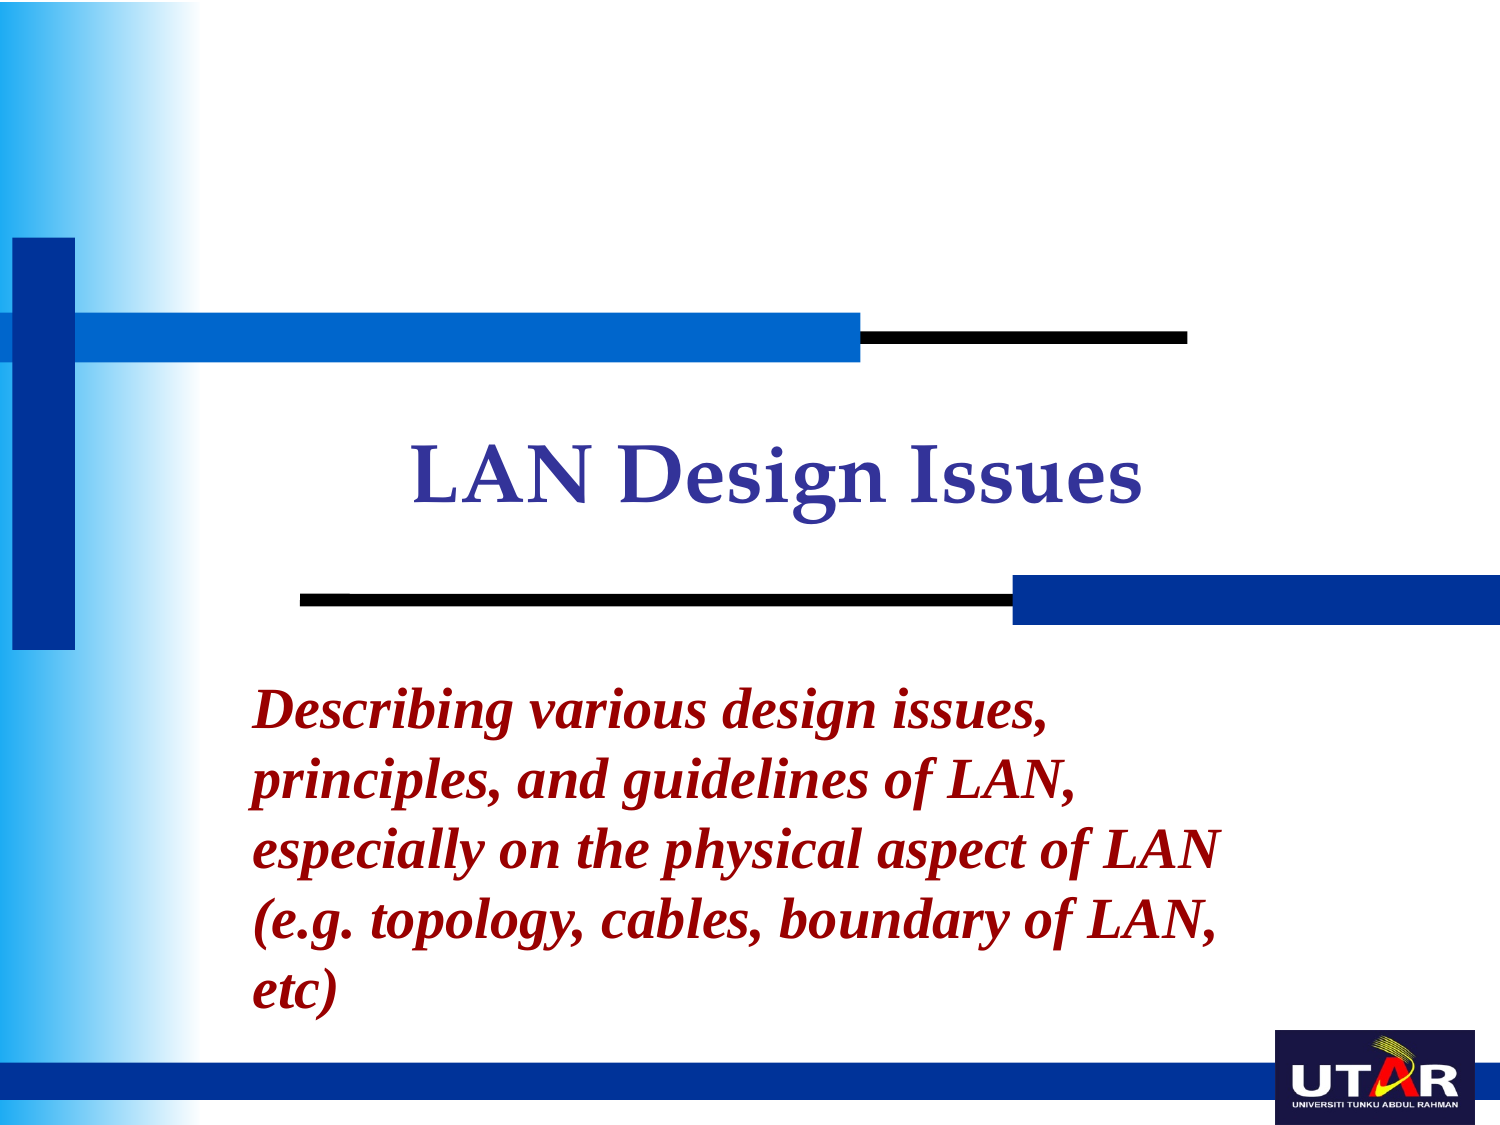

# LAN Design Issues
Describing various design issues, principles, and guidelines of LAN, especially on the physical aspect of LAN (e.g. topology, cables, boundary of LAN, etc)